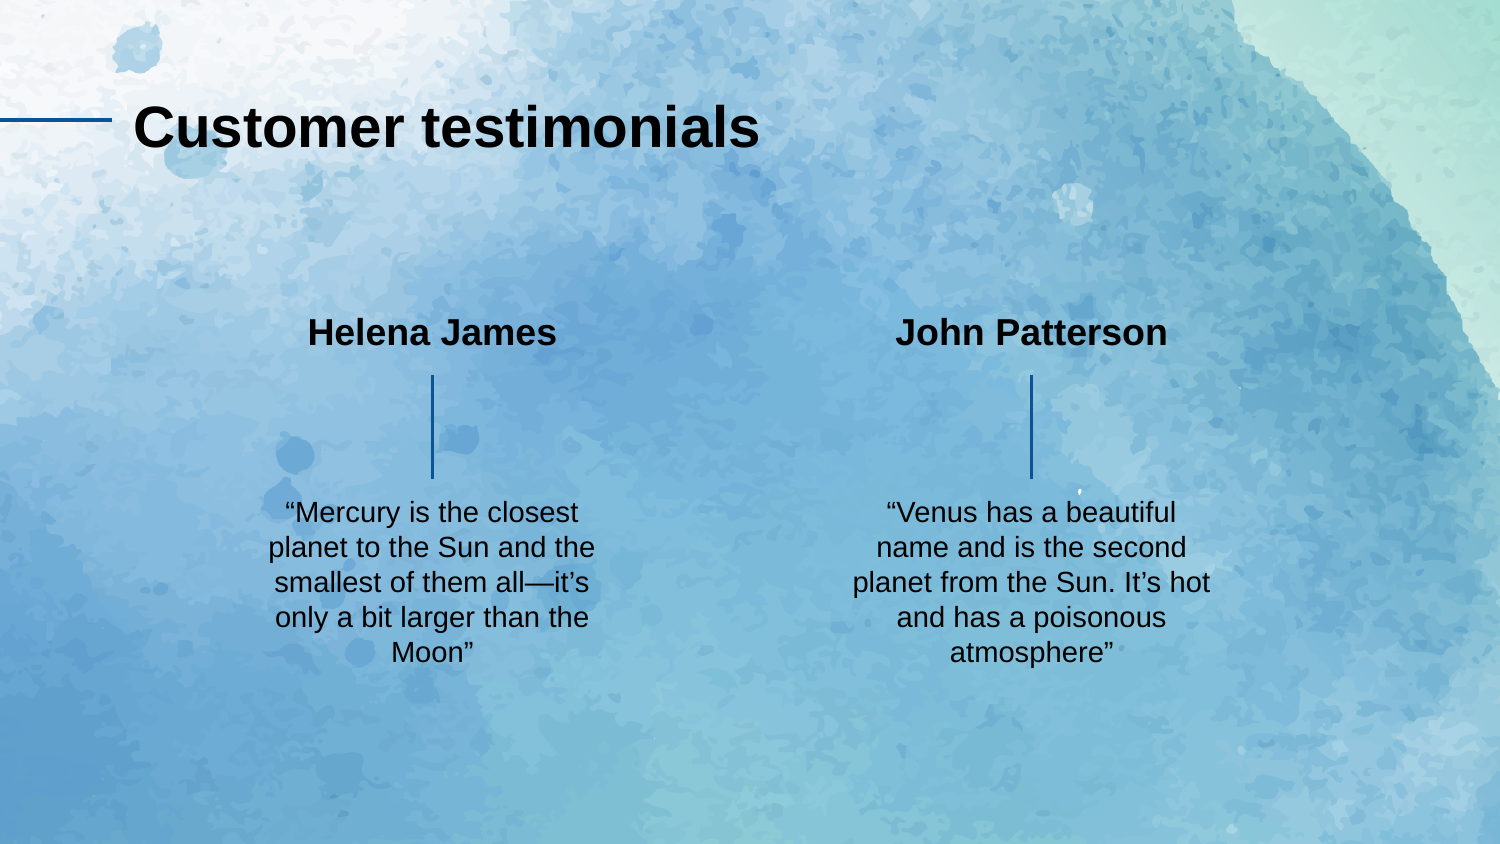

# Customer testimonials
Helena James
John Patterson
“Mercury is the closest planet to the Sun and the smallest of them all—it’s only a bit larger than the Moon”
“Venus has a beautiful name and is the second planet from the Sun. It’s hot and has a poisonous atmosphere”